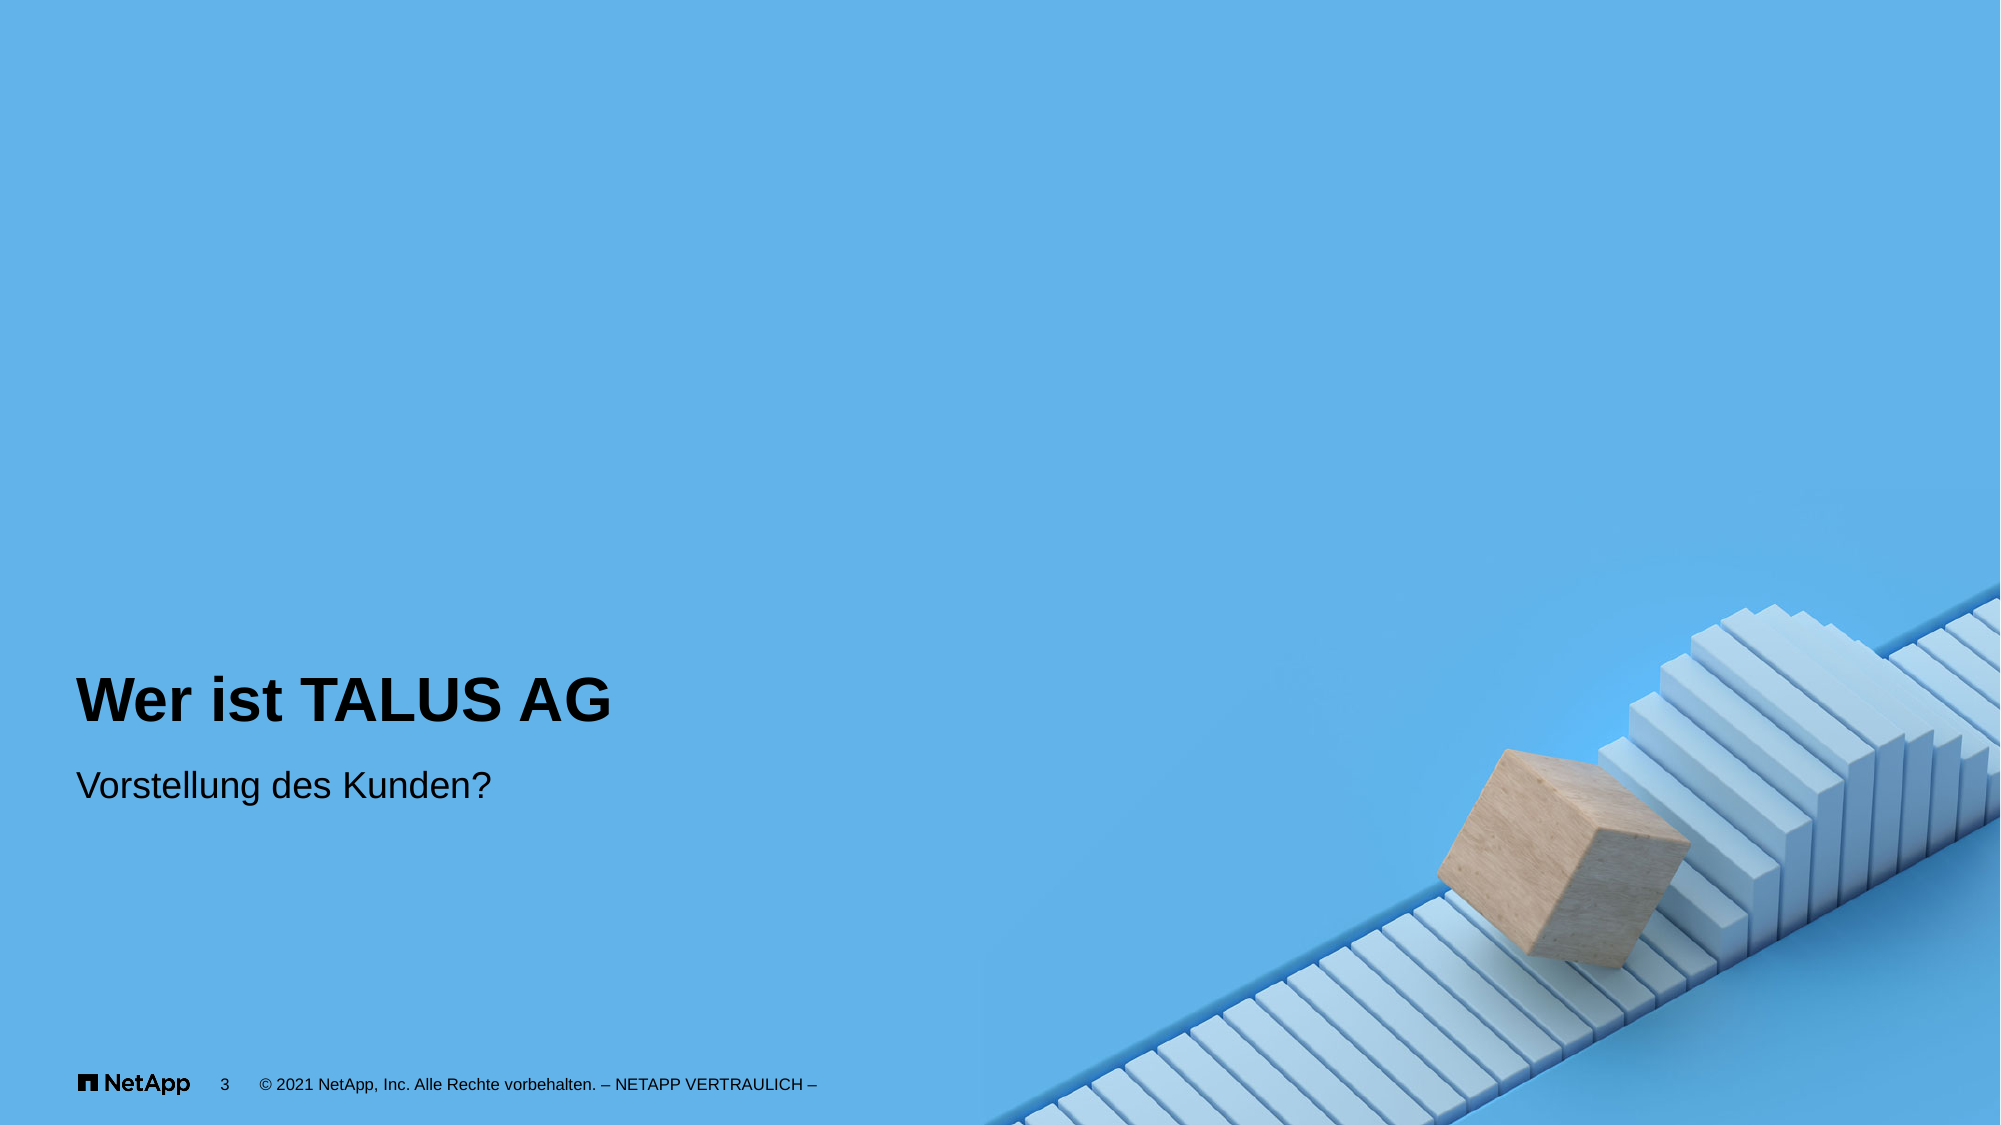

# Wer ist TALUS AG
Vorstellung des Kunden?
3
© 2021 NetApp, Inc. Alle Rechte vorbehalten. – NETAPP VERTRAULICH –